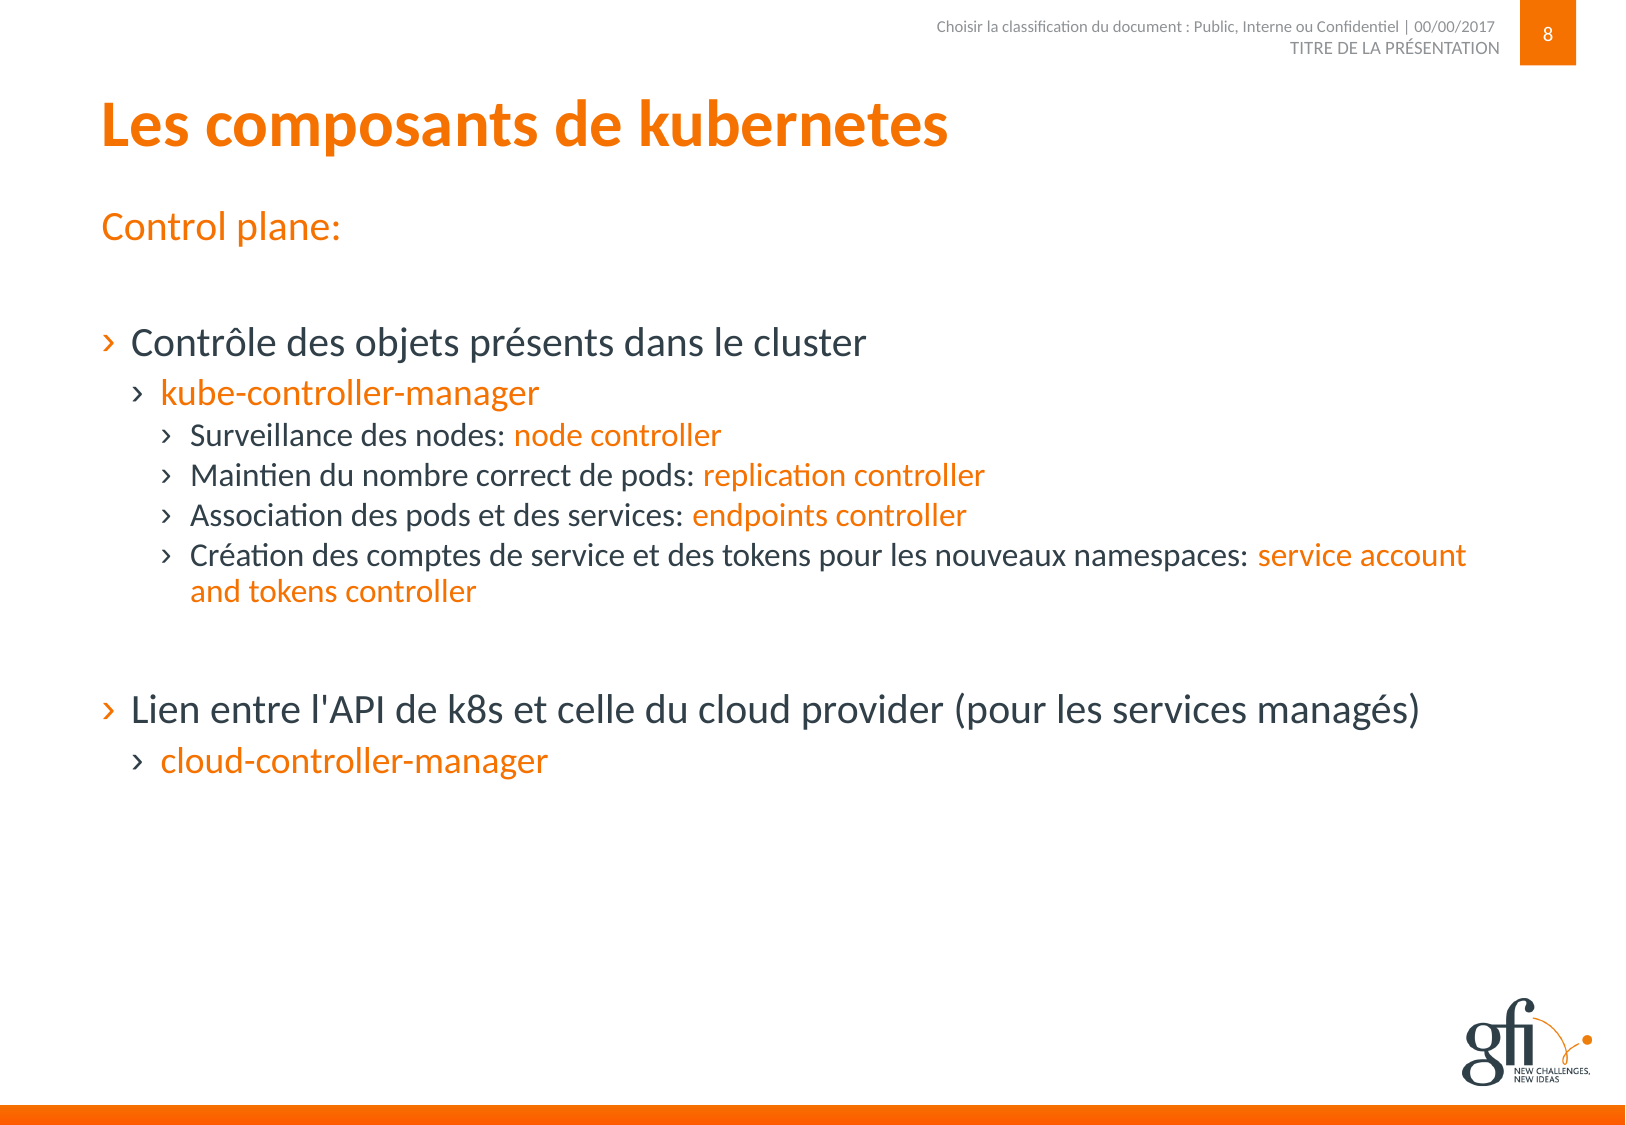

8
TITRE DE LA PRÉSENTATION
Choisir la classification du document : Public, Interne ou Confidentiel | 00/00/2017
# Les composants de kubernetes
Control plane:

Contrôle des objets présents dans le cluster
kube-controller-manager
Surveillance des nodes: node controller
Maintien du nombre correct de pods: replication controller
Association des pods et des services: endpoints controller
Création des comptes de service et des tokens pour les nouveaux namespaces: service account and tokens controller

Lien entre l'API de k8s et celle du cloud provider (pour les services managés)
cloud-controller-manager